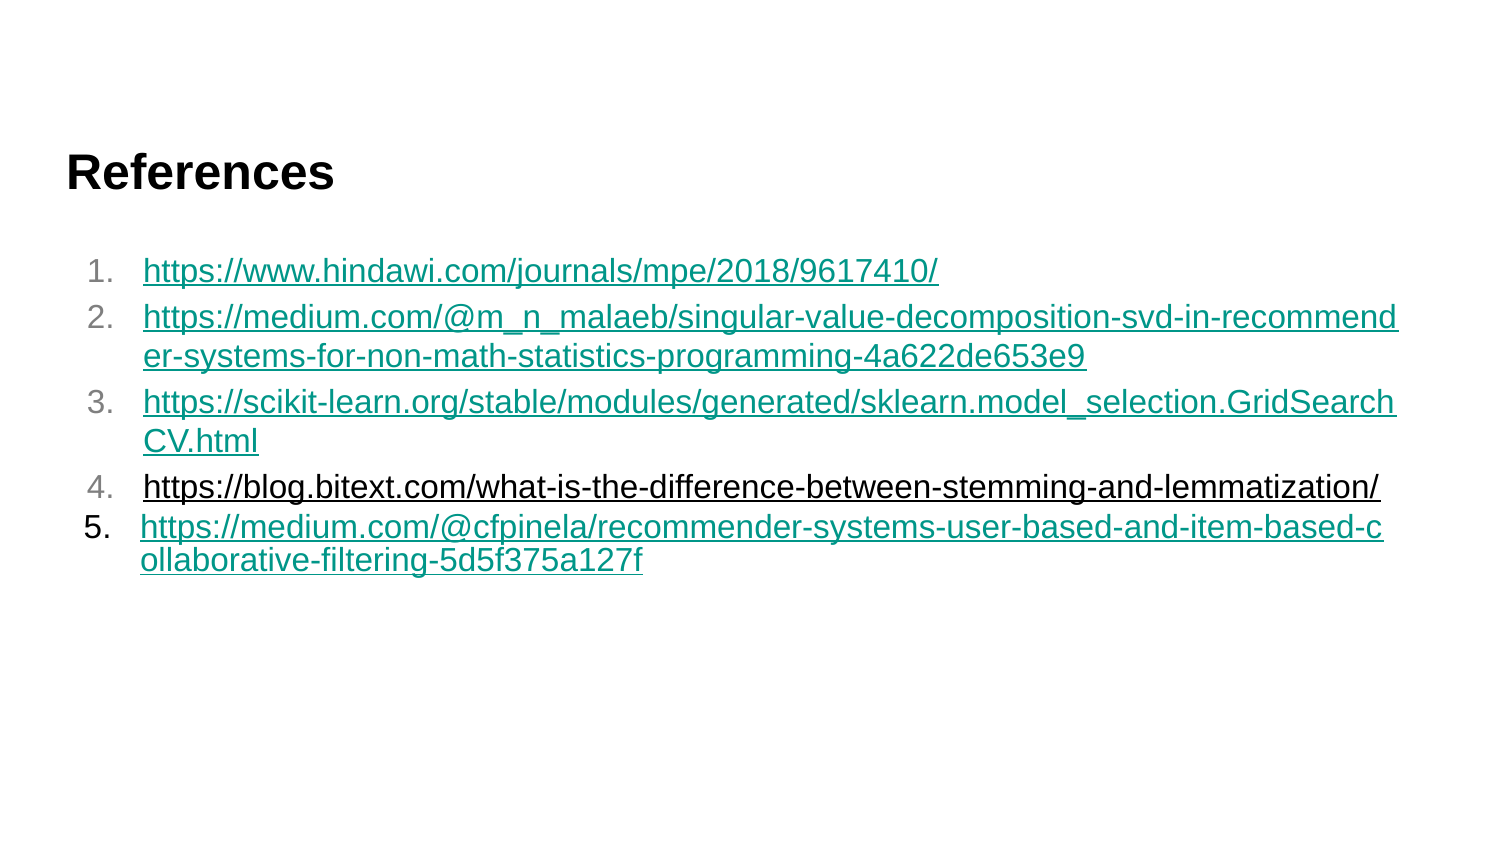

# References
https://www.hindawi.com/journals/mpe/2018/9617410/
https://medium.com/@m_n_malaeb/singular-value-decomposition-svd-in-recommender-systems-for-non-math-statistics-programming-4a622de653e9
https://scikit-learn.org/stable/modules/generated/sklearn.model_selection.GridSearchCV.html
https://blog.bitext.com/what-is-the-difference-between-stemming-and-lemmatization/
https://medium.com/@cfpinela/recommender-systems-user-based-and-item-based-collaborative-filtering-5d5f375a127f